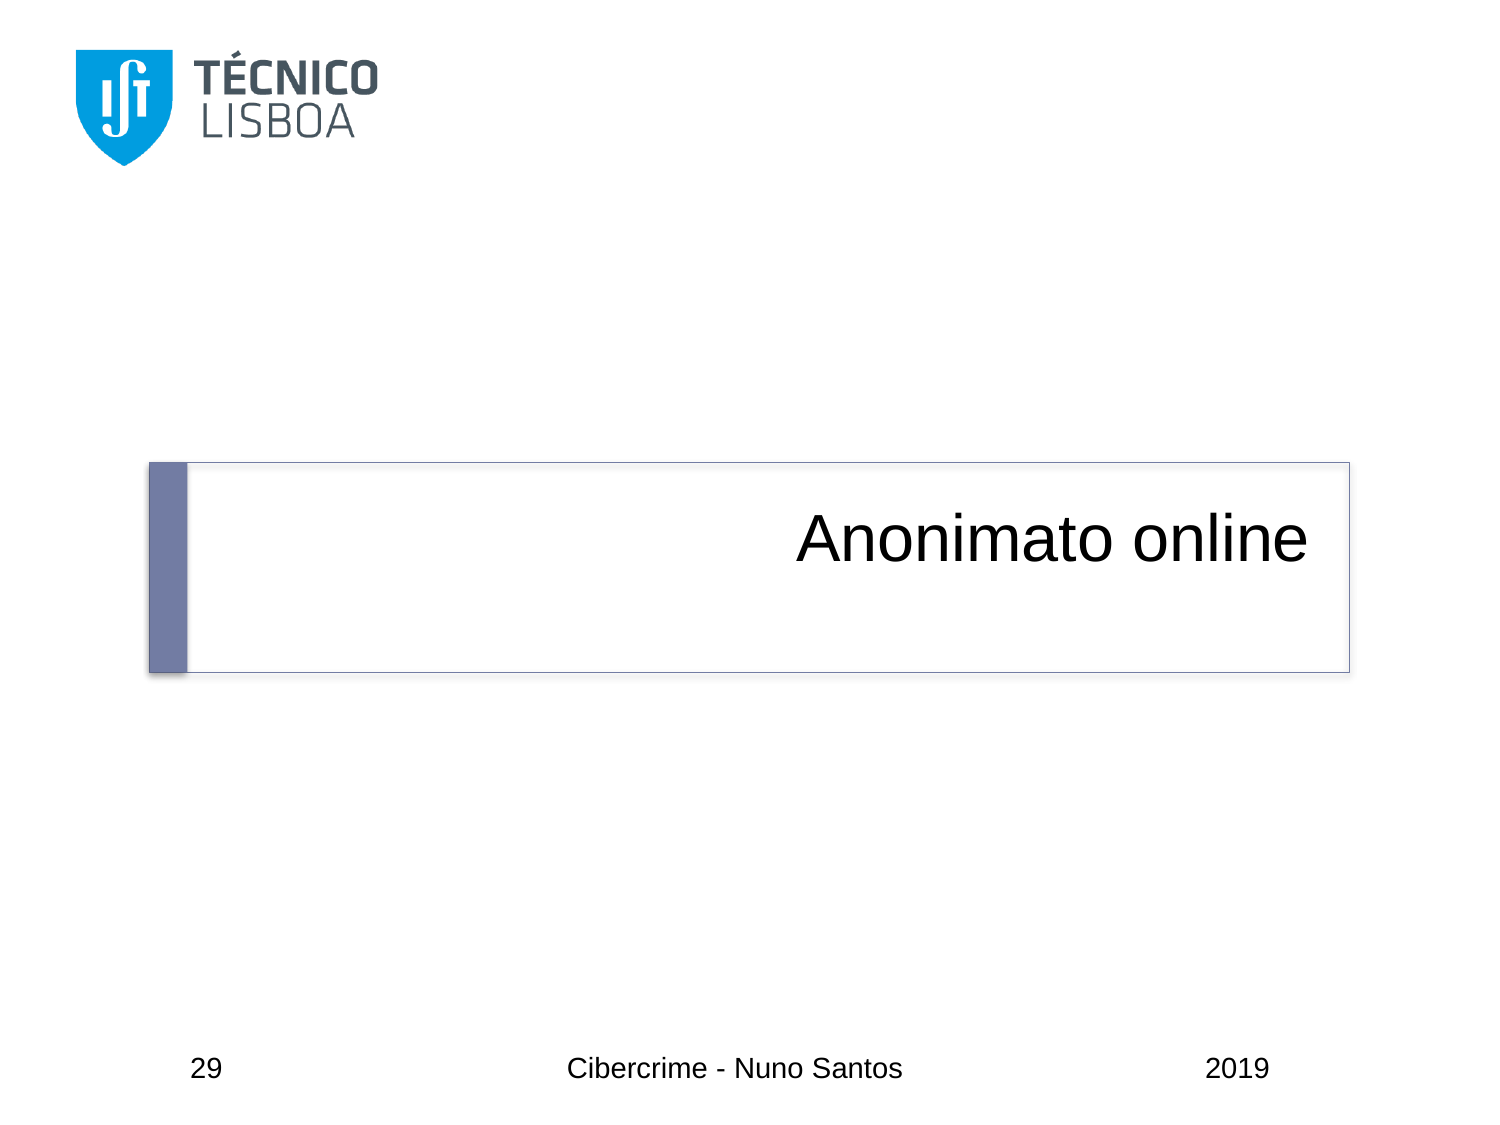

# Anonimato online
29
Cibercrime - Nuno Santos
2019